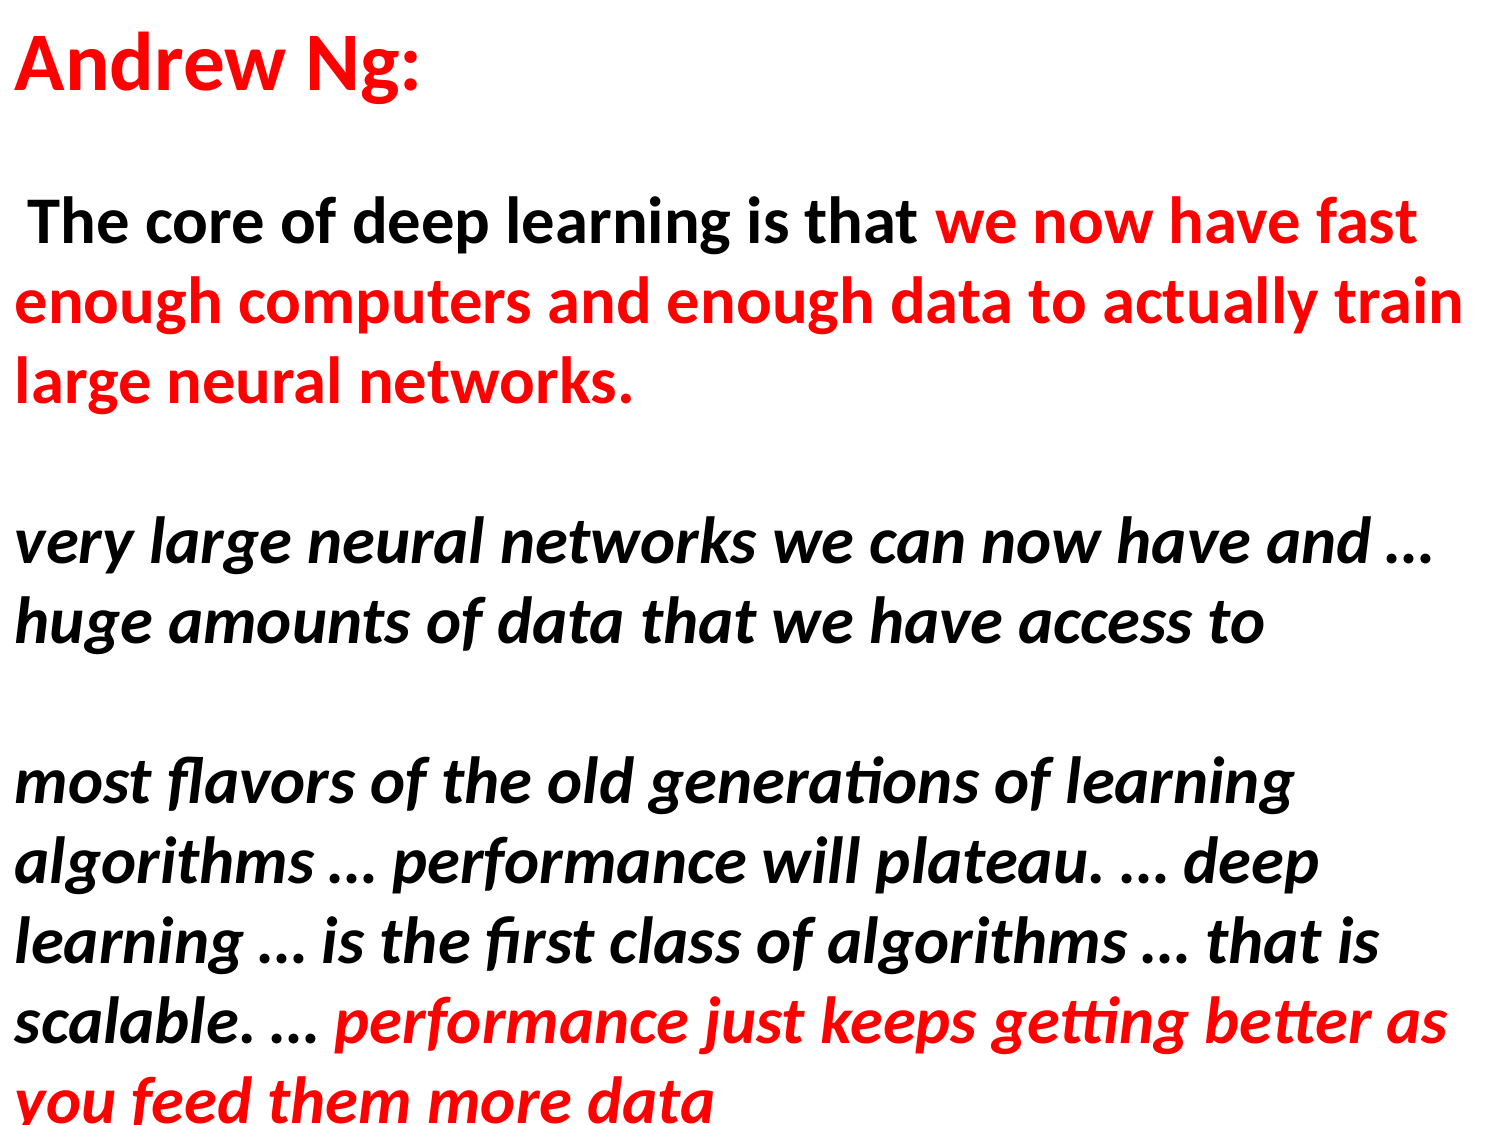

Andrew Ng:

 The core of deep learning is that we now have fast enough computers and enough data to actually train large neural networks.

very large neural networks we can now have and … huge amounts of data that we have access to

most flavors of the old generations of learning algorithms … performance will plateau. … deep learning … is the first class of algorithms … that is scalable. … performance just keeps getting better as you feed them more data